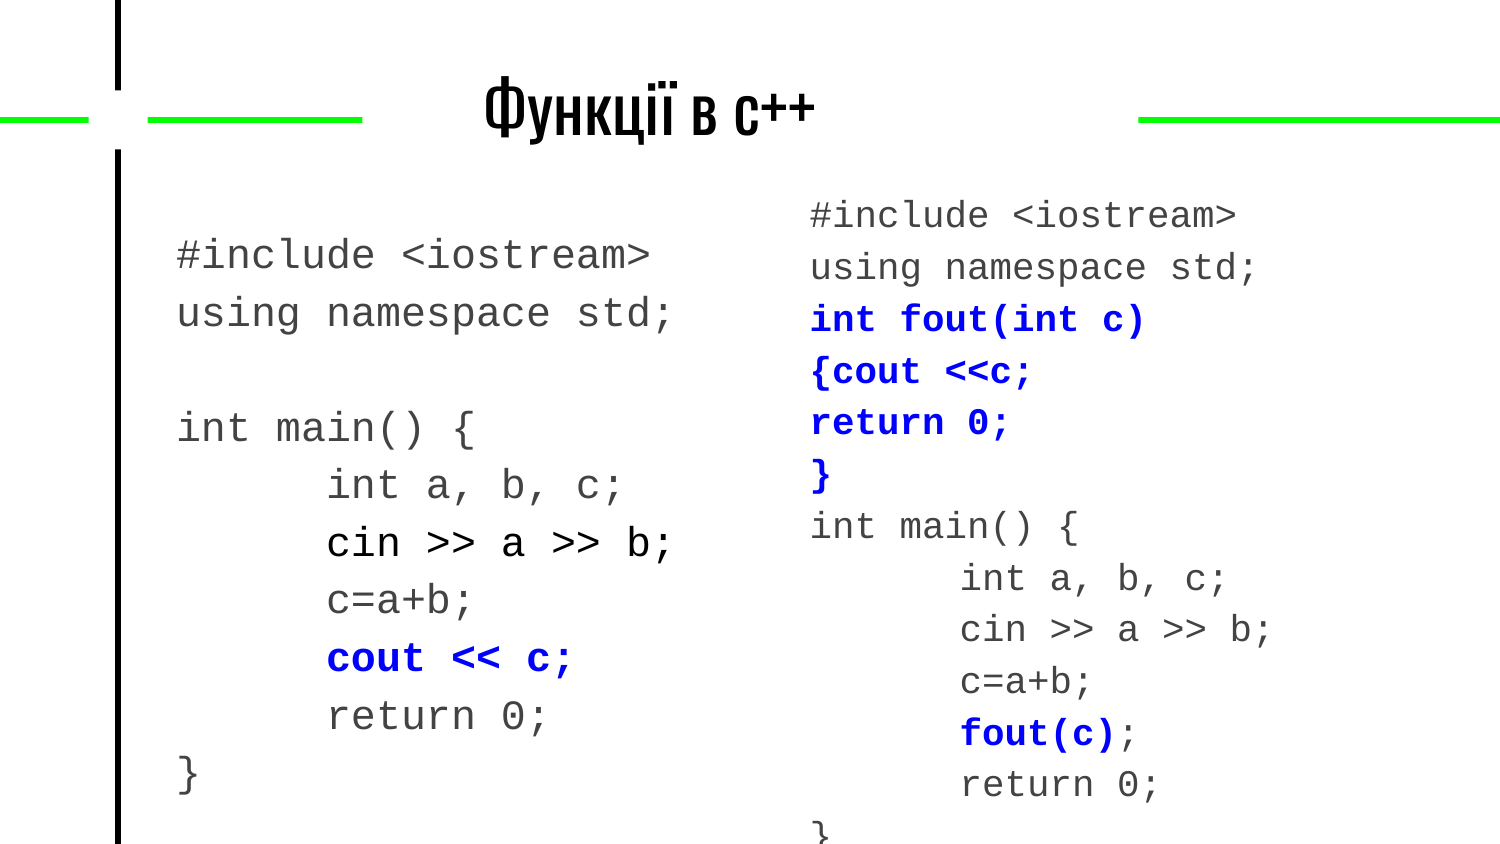

Функції в с++
#include <iostream>
using namespace std;
int fout(int c)
{cout <<c;
return 0;
}
int main() {
	int a, b, c;
	cin >> a >> b;
	c=a+b;
	fout(c);
	return 0;
}

#include <iostream>
using namespace std;

int main() {
	int a, b, c;
	cin >> a >> b;
	c=a+b;
	cout << c;
	return 0;
}